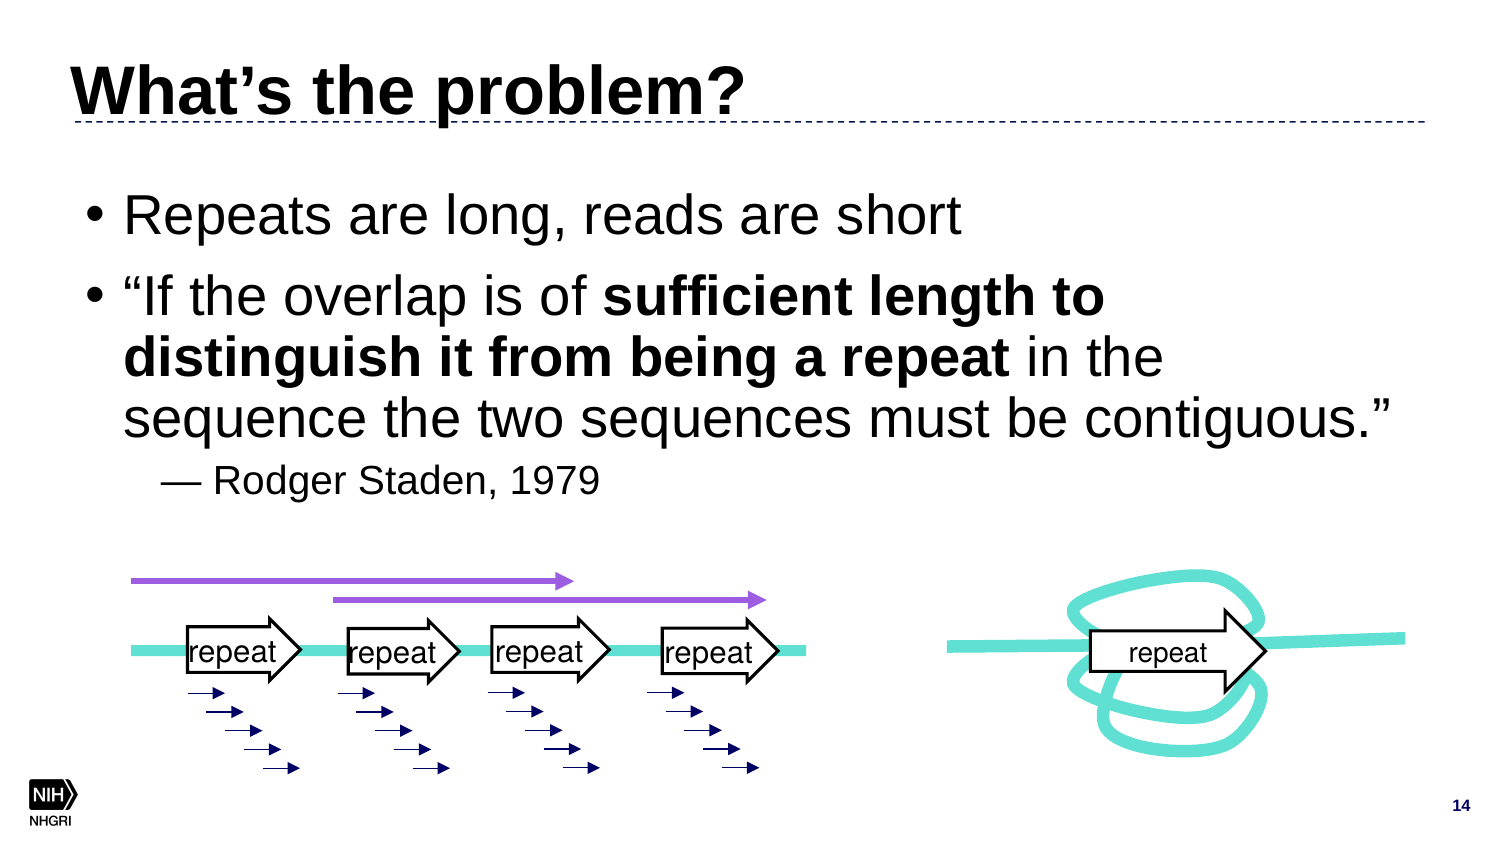

# What’s the problem?
Repeats are long, reads are short
“If the overlap is of sufficient length to distinguish it from being a repeat in the sequence the two sequences must be contiguous.”
— Rodger Staden, 1979

repeat

repeat
repeat
repeat
repeat

14